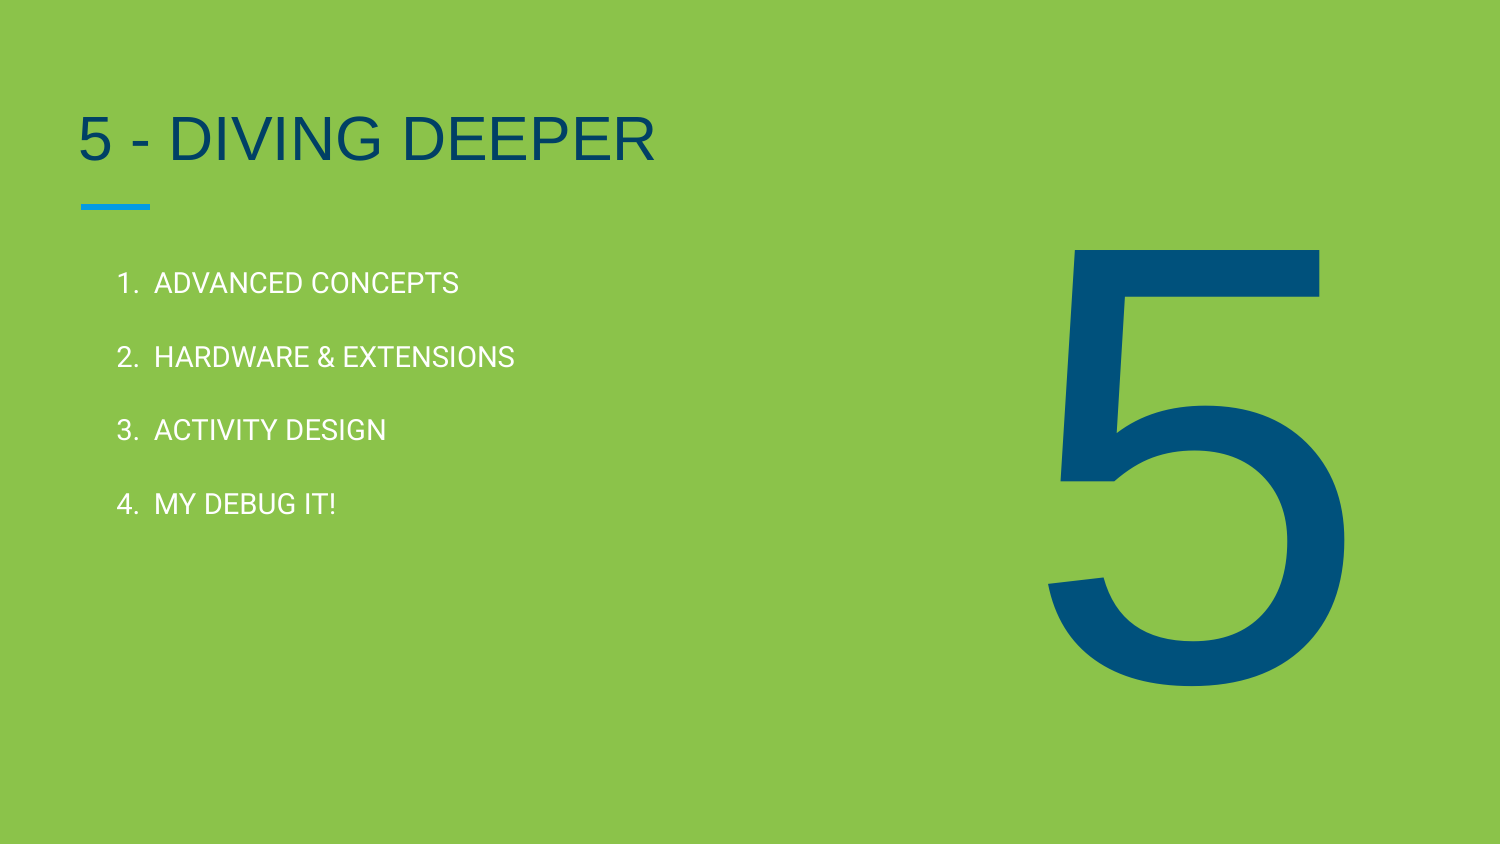

5
# 5 - DIVING DEEPER
ADVANCED CONCEPTS
HARDWARE & EXTENSIONS
ACTIVITY DESIGN
MY DEBUG IT!